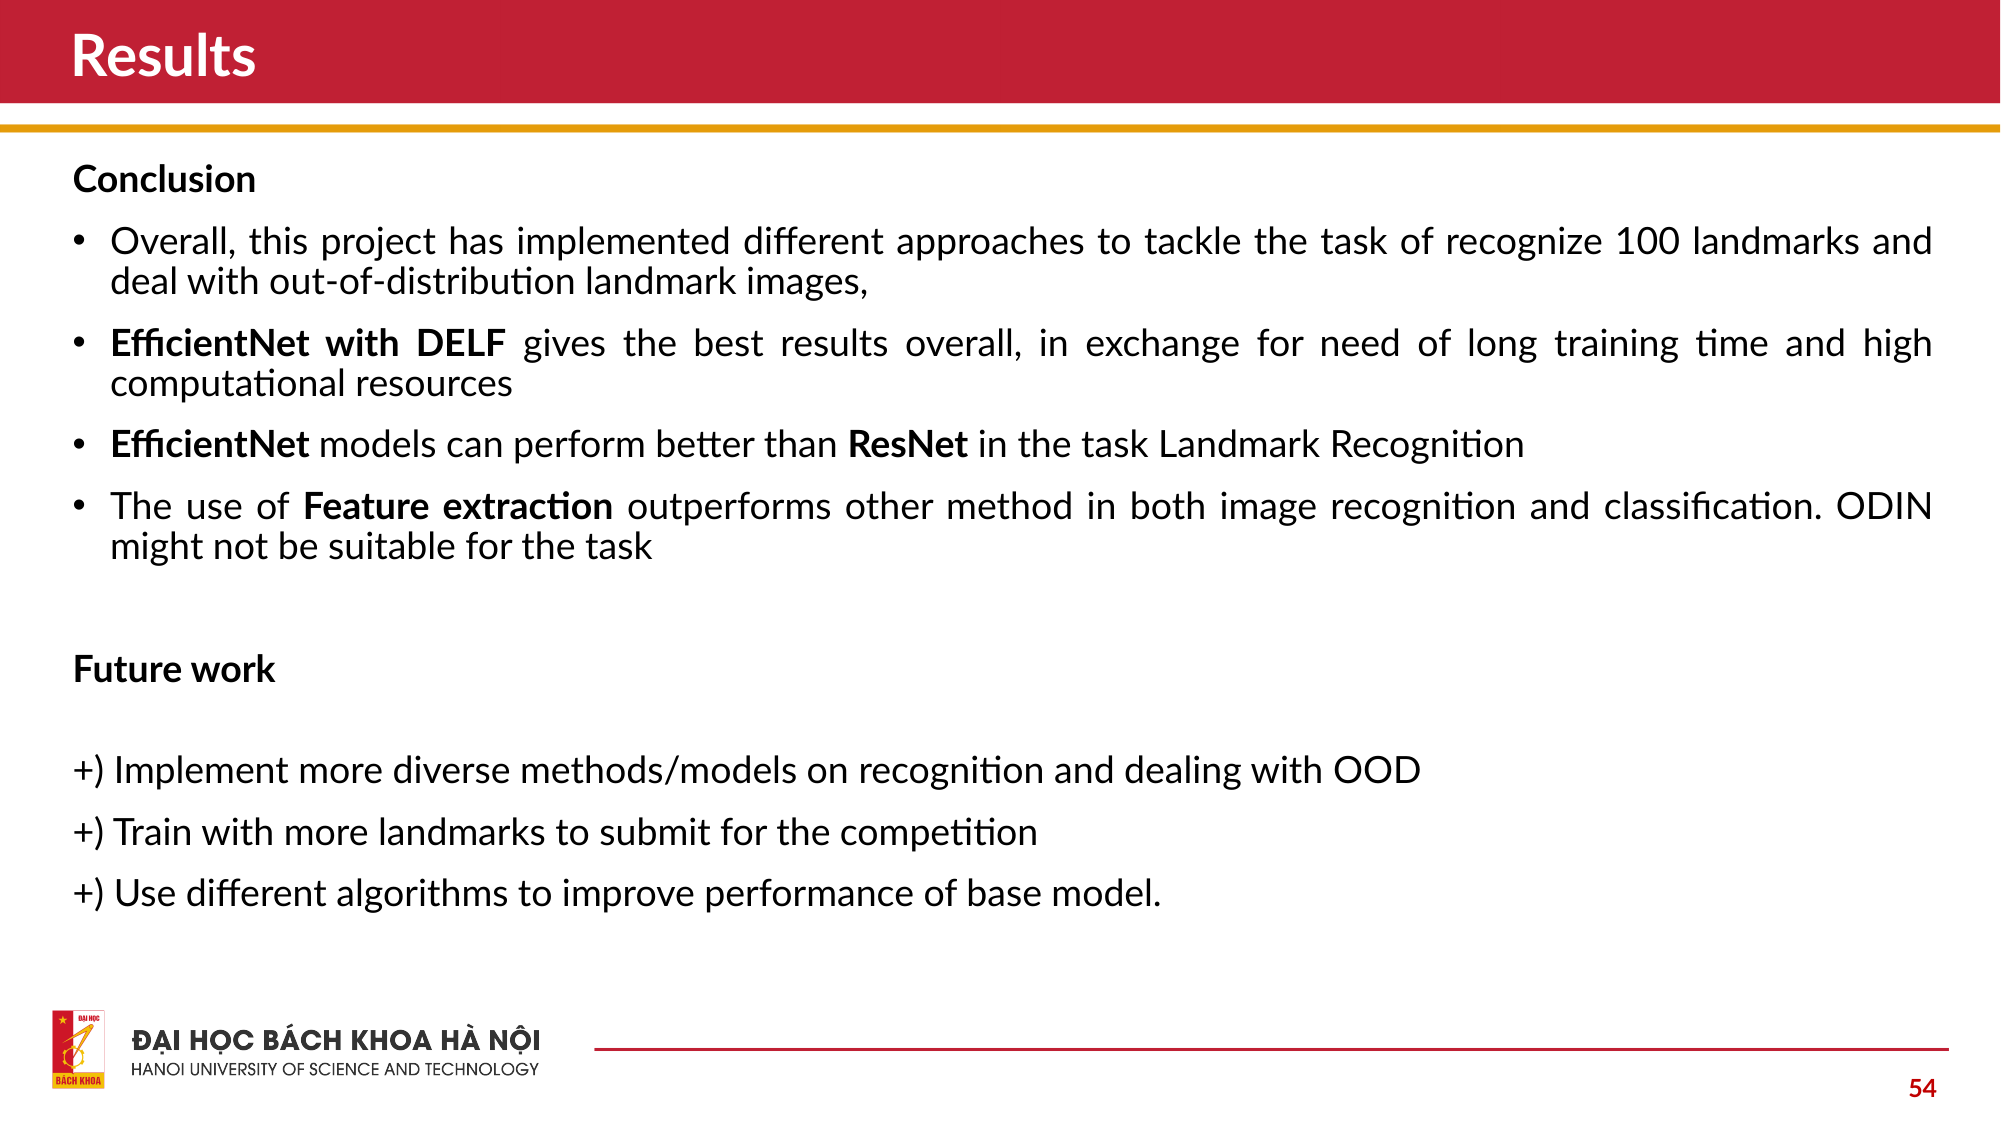

Results
Conclusion
Overall, this project has implemented different approaches to tackle the task of recognize 100 landmarks and deal with out-of-distribution landmark images,
EfficientNet with DELF gives the best results overall, in exchange for need of long training time and high computational resources
EfficientNet models can perform better than ResNet in the task Landmark Recognition
The use of Feature extraction outperforms other method in both image recognition and classification. ODIN might not be suitable for the task

Future work
+) Implement more diverse methods/models on recognition and dealing with OOD
+) Train with more landmarks to submit for the competition
+) Use different algorithms to improve performance of base model.

# Results
54